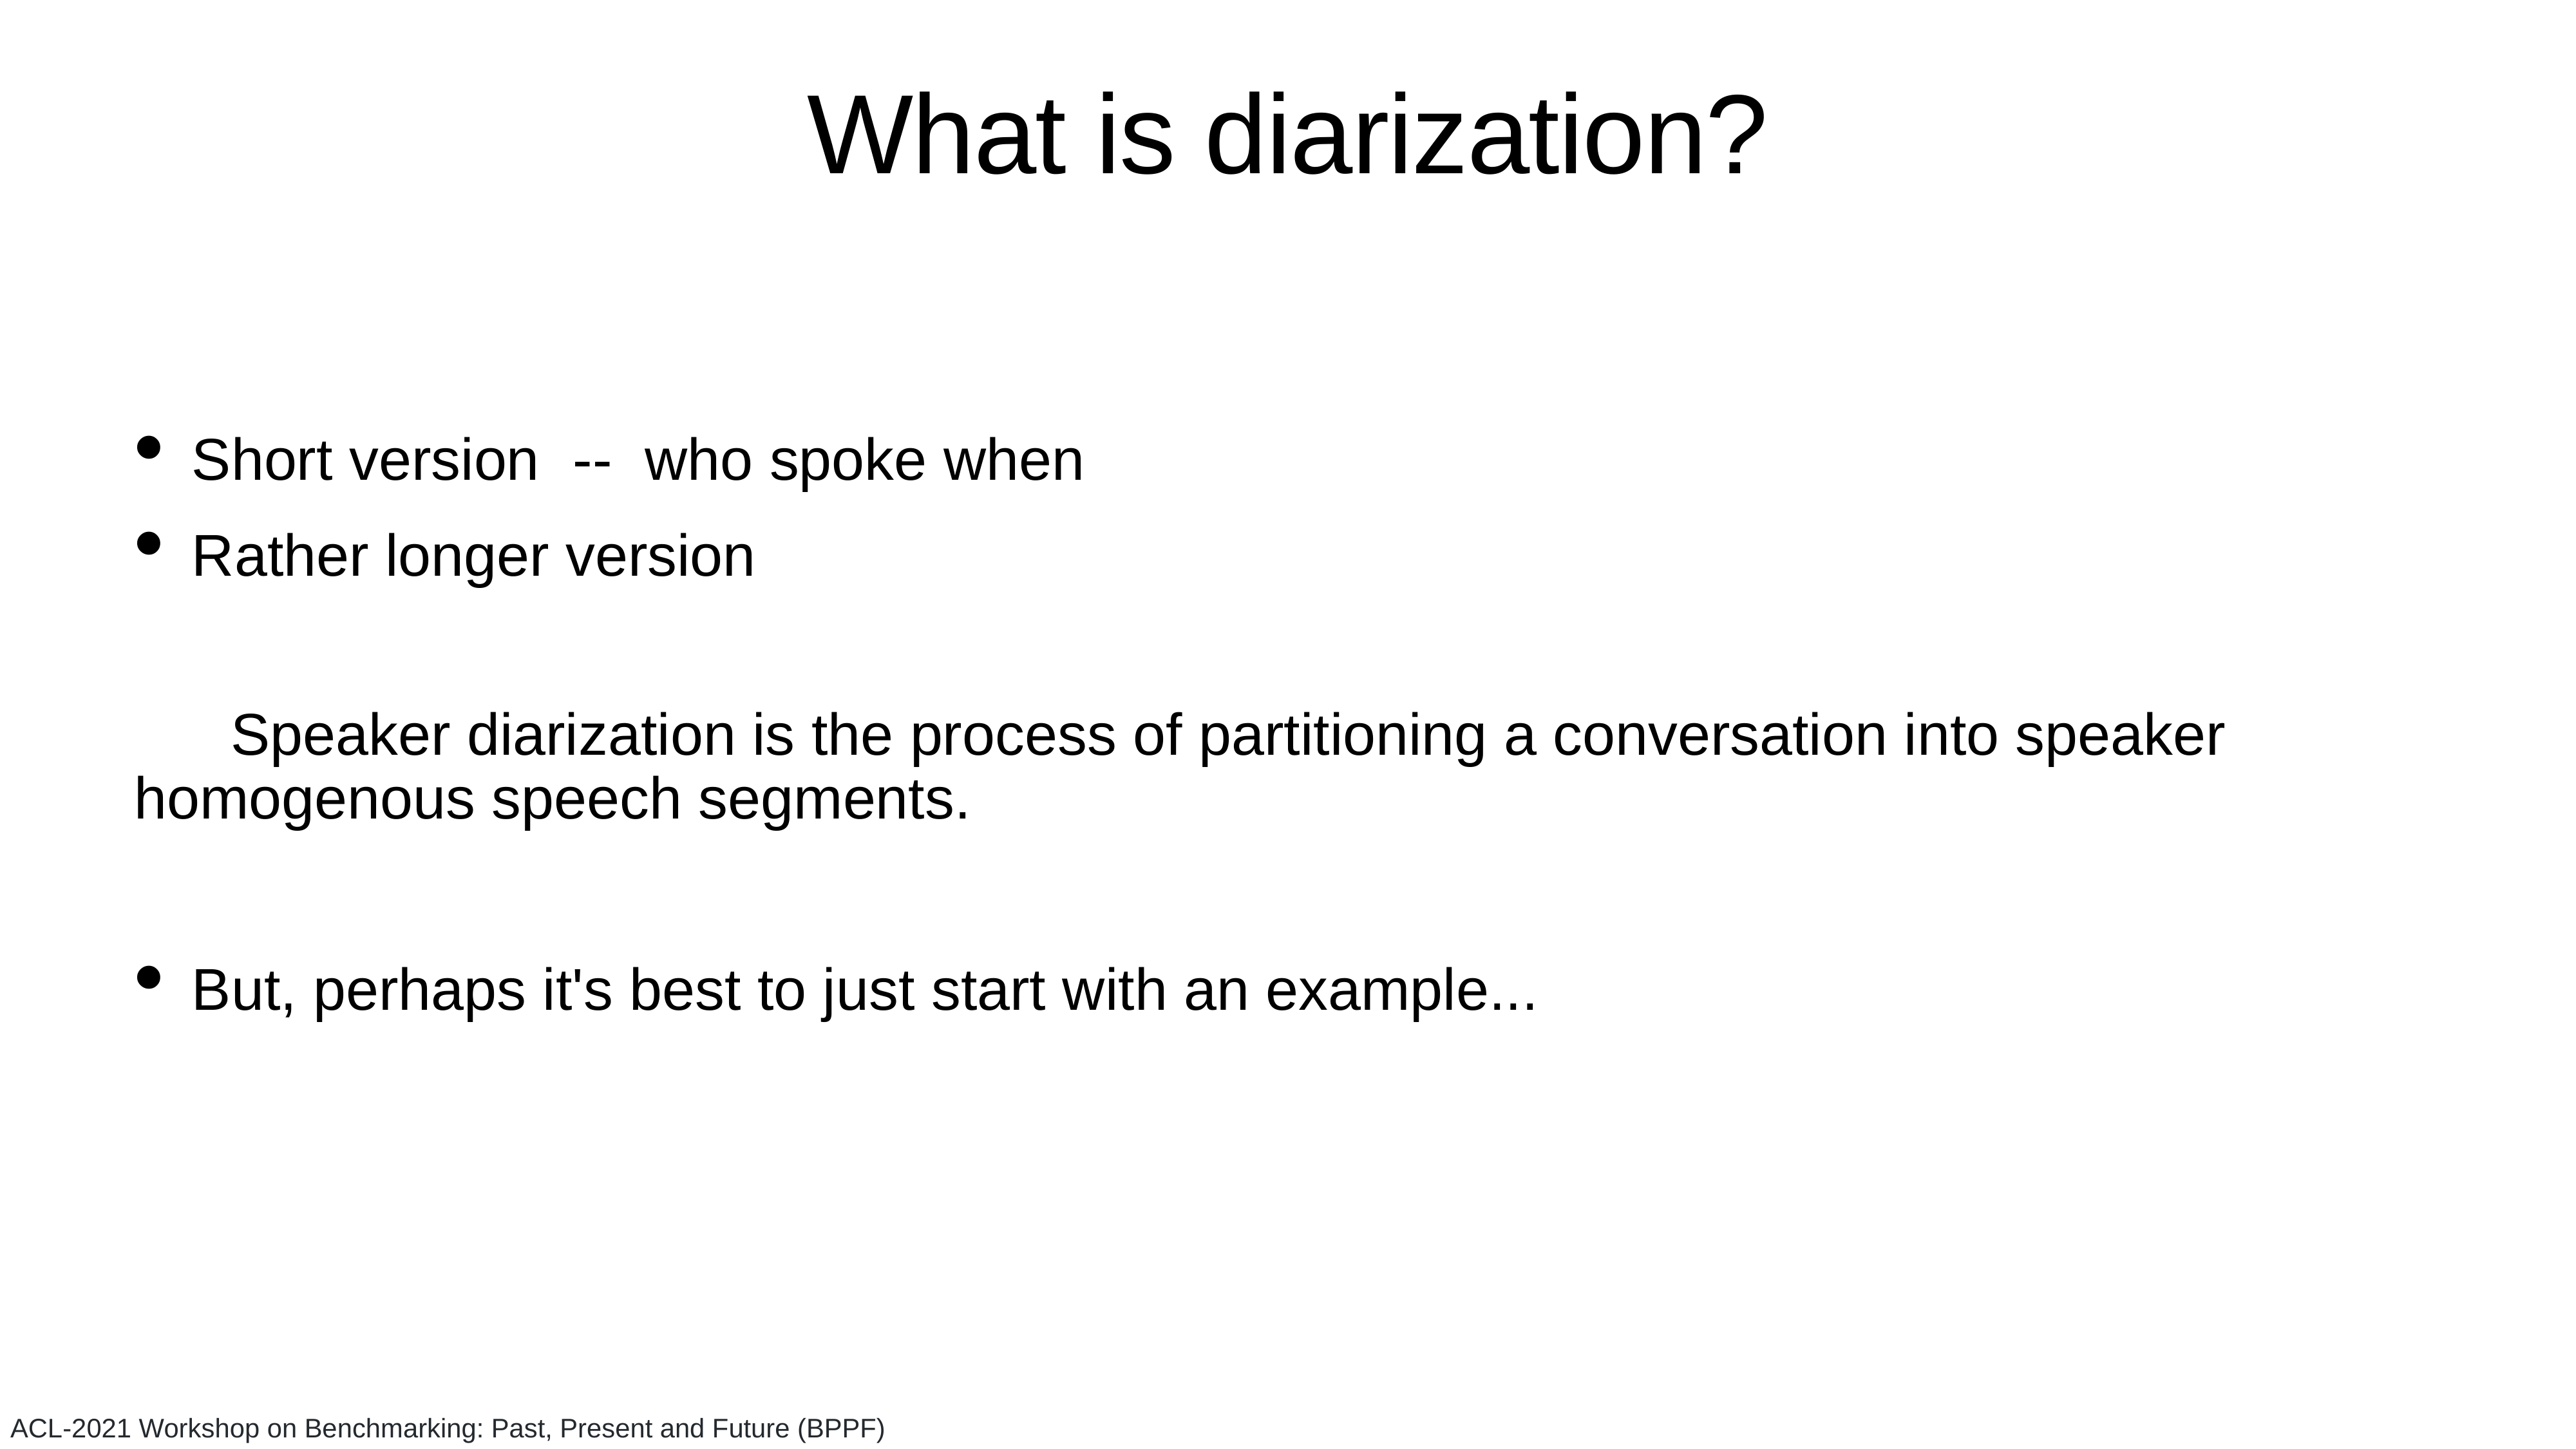

# What is diarization?
Short version  --  who spoke when
Rather longer version

Speaker diarization is the process of partitioning a conversation into speaker homogenous speech segments.

But, perhaps it's best to just start with an example...